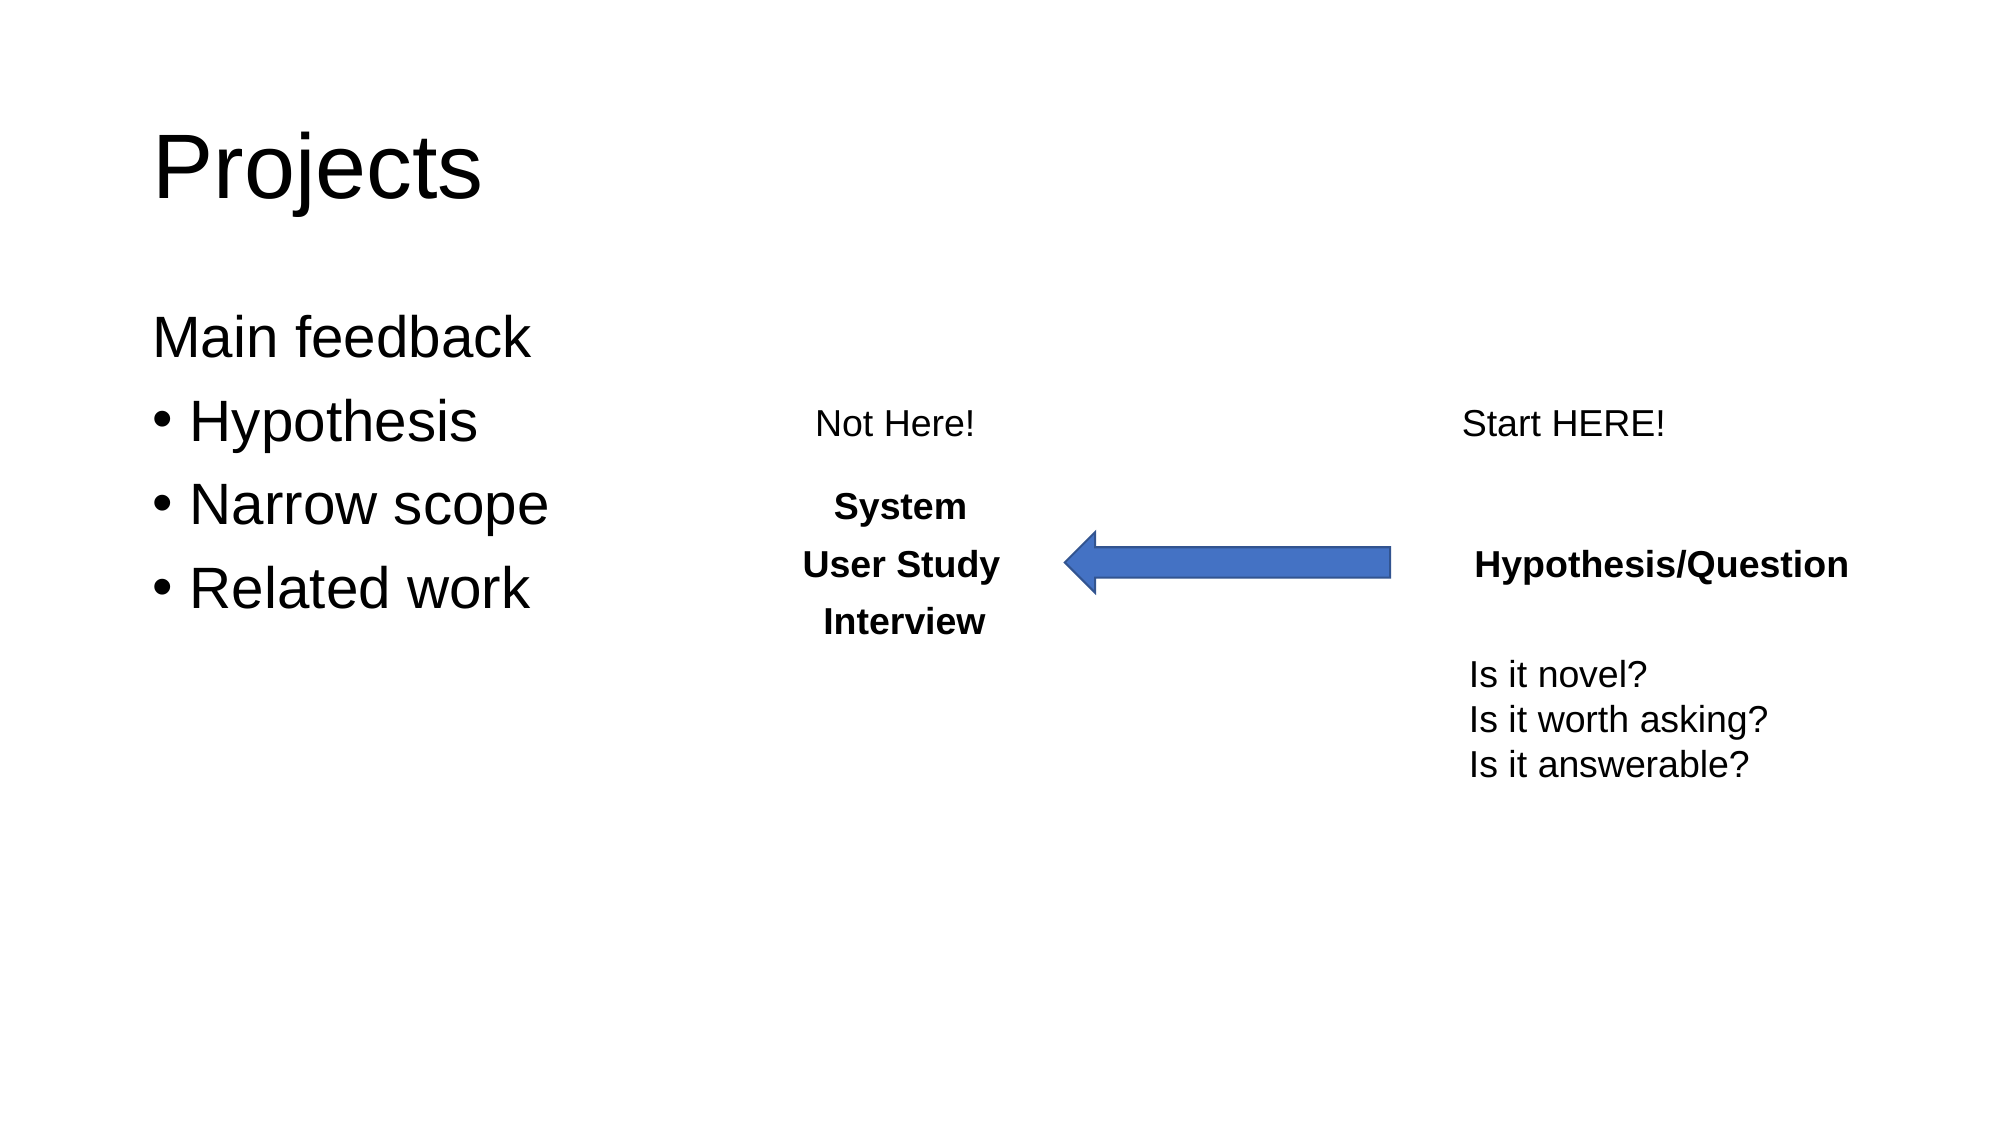

# Projects
Main feedback
Hypothesis
Narrow scope
Related work

Not Here!
Start HERE!
System
User Study
Interview

Hypothesis/Question
Is it novel?
Is it worth asking?
Is it answerable?